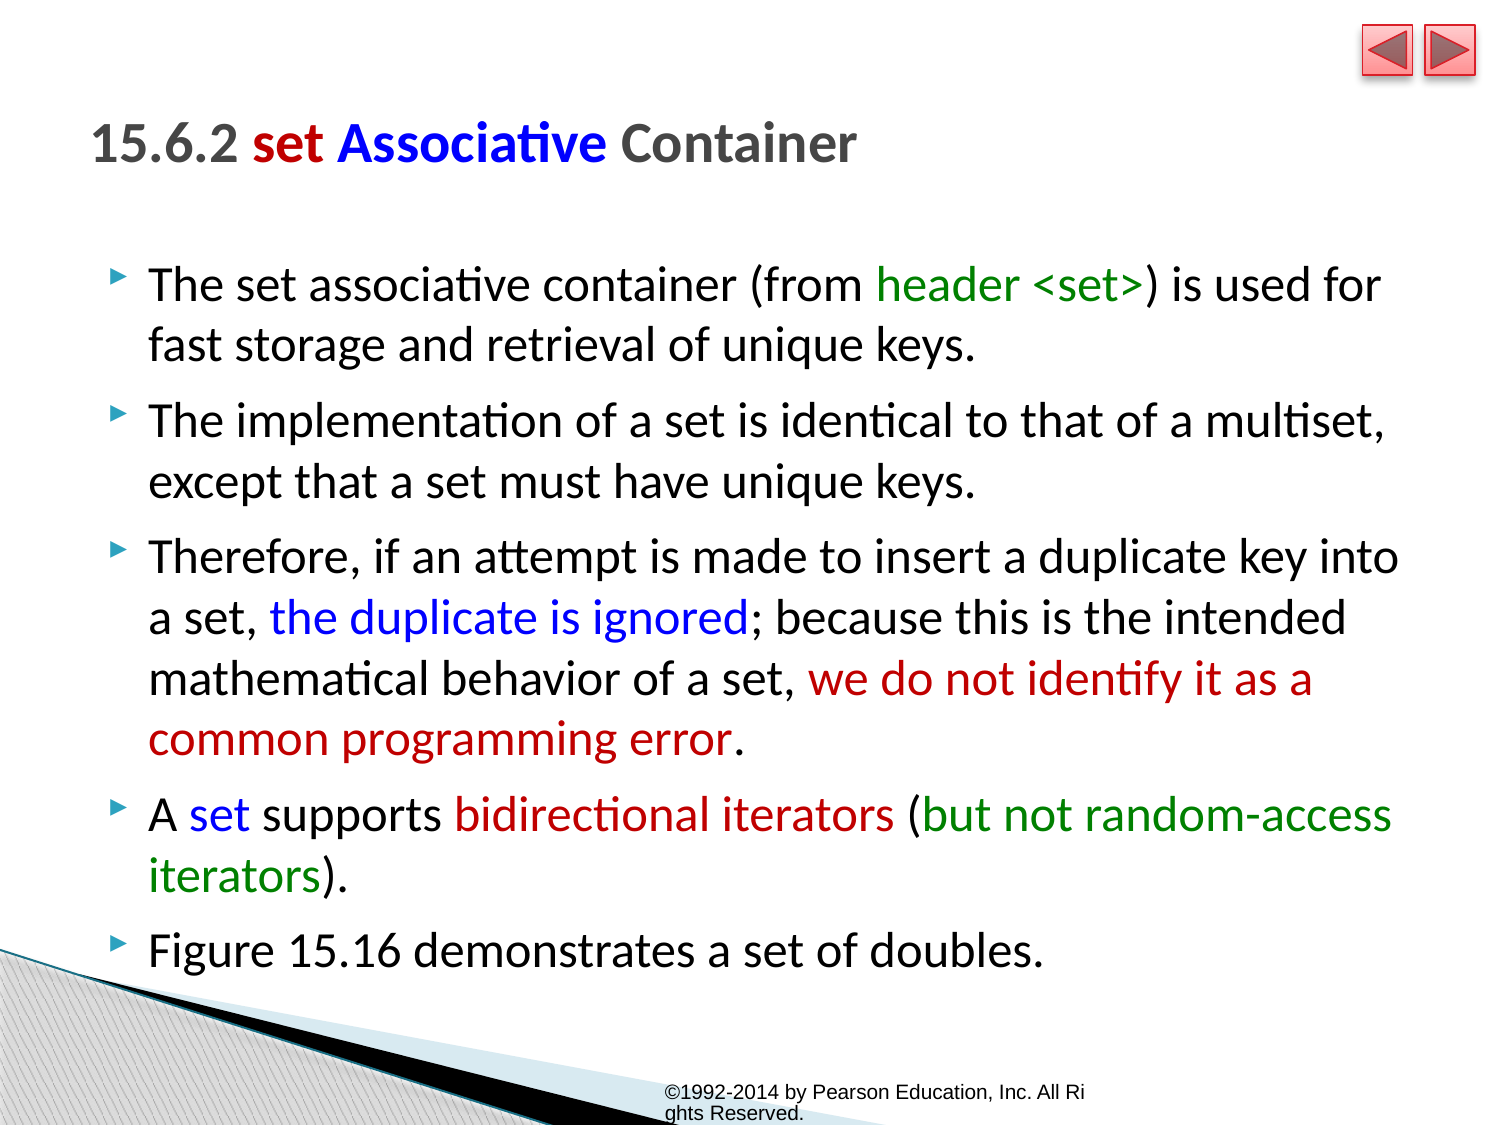

# 15.6.2 set Associative Container
The set associative container (from header <set>) is used for fast storage and retrieval of unique keys.
The implementation of a set is identical to that of a multiset, except that a set must have unique keys.
Therefore, if an attempt is made to insert a duplicate key into a set, the duplicate is ignored; because this is the intended mathematical behavior of a set, we do not identify it as a common programming error.
A set supports bidirectional iterators (but not random-access iterators).
Figure 15.16 demonstrates a set of doubles.
©1992-2014 by Pearson Education, Inc. All Rights Reserved.